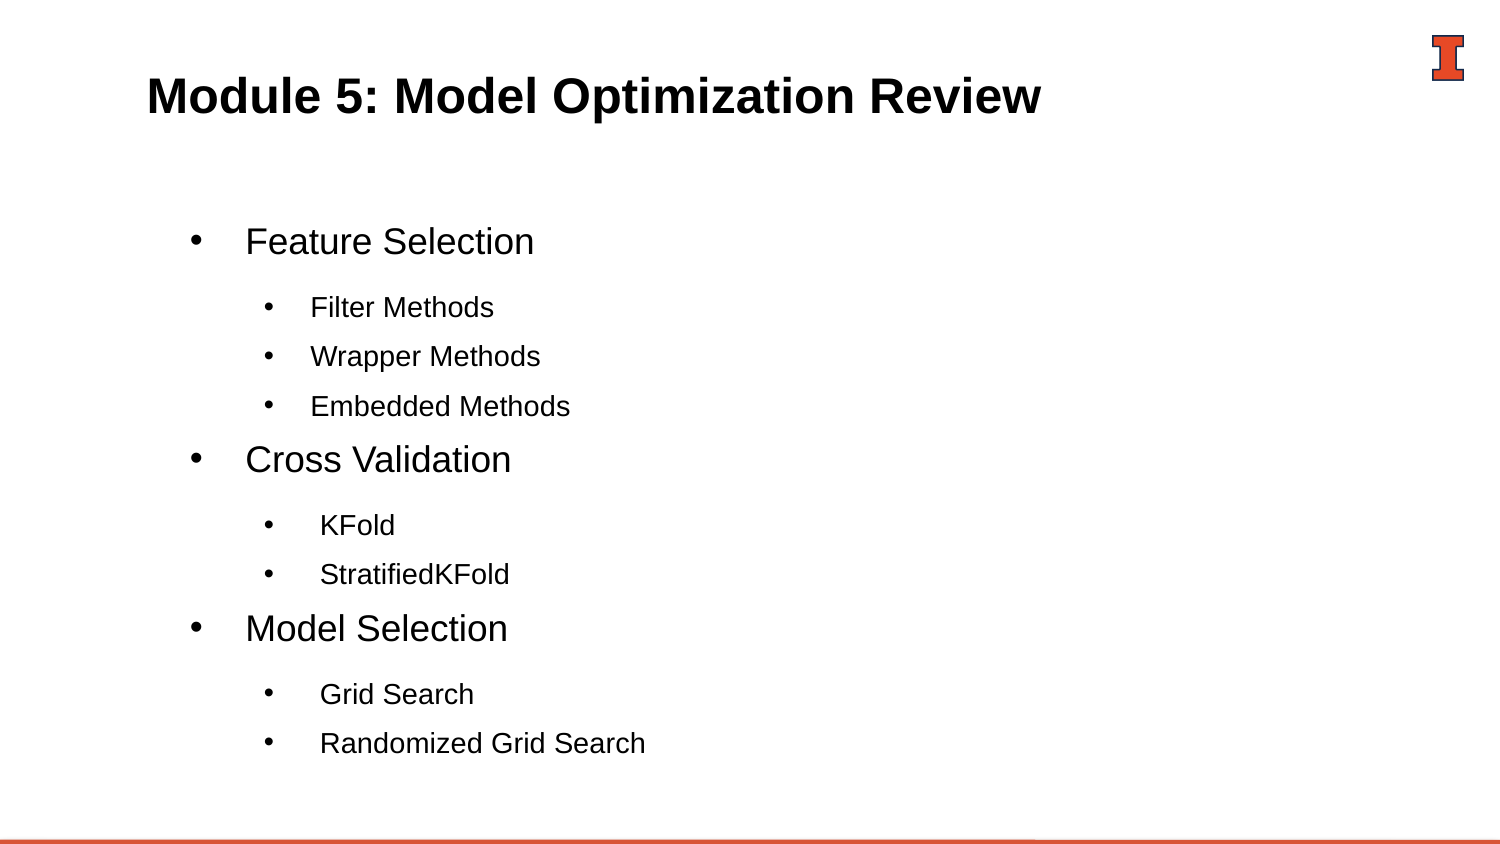

# Module 5: Model Optimization Review
Feature Selection
Filter Methods
Wrapper Methods
Embedded Methods
Cross Validation
KFold
StratifiedKFold
Model Selection
Grid Search
Randomized Grid Search